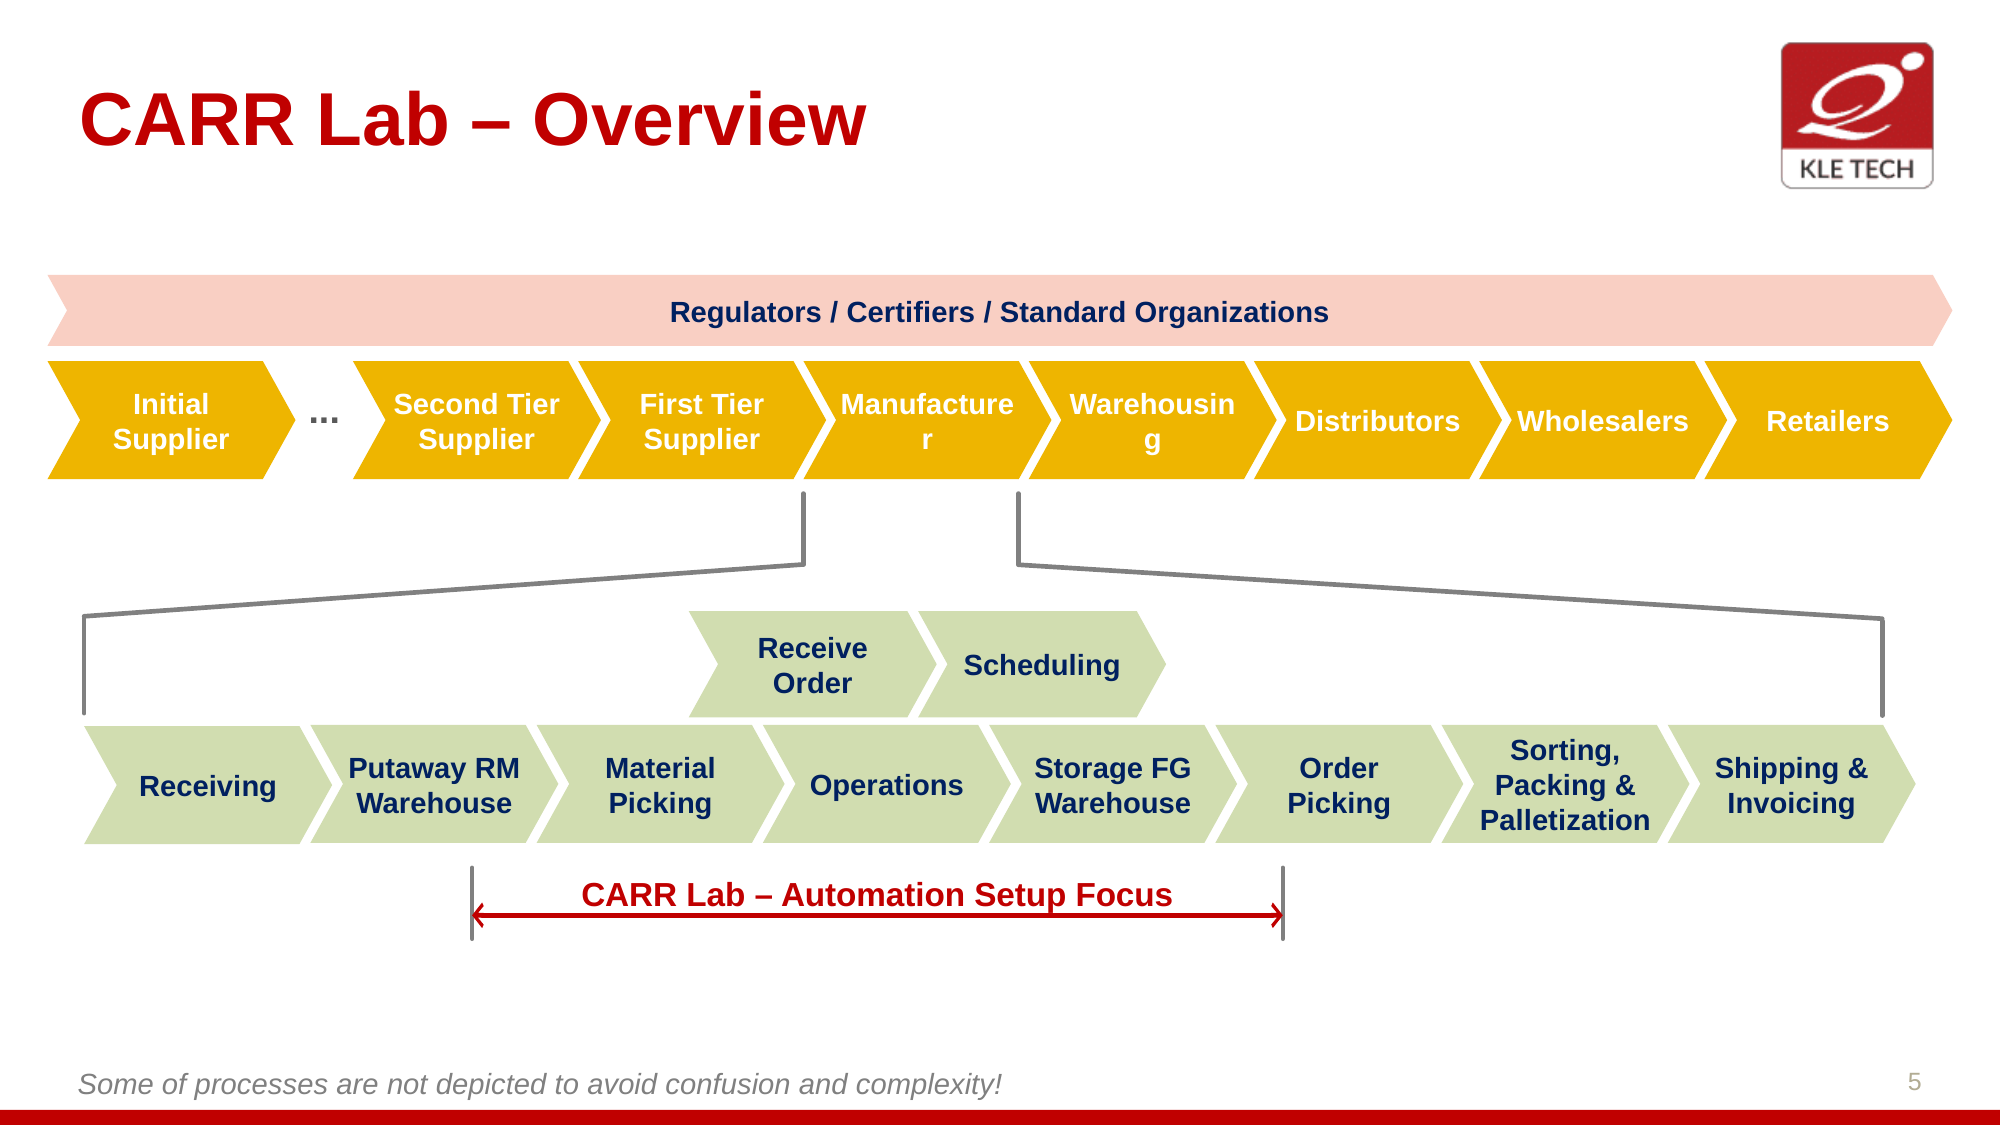

# CARR Lab – Overview
Regulators / Certifiers / Standard Organizations
Initial Supplier
Second Tier Supplier
First Tier Supplier
Manufacturer
Warehousing
Distributors
Wholesalers
Retailers
...
Receive Order
Scheduling
Putaway RM Warehouse
Material Picking
Operations
Storage FG Warehouse
Order Picking
Sorting, Packing & Palletization
Shipping & Invoicing
Receiving
CARR Lab – Automation Setup Focus
Some of processes are not depicted to avoid confusion and complexity!
5